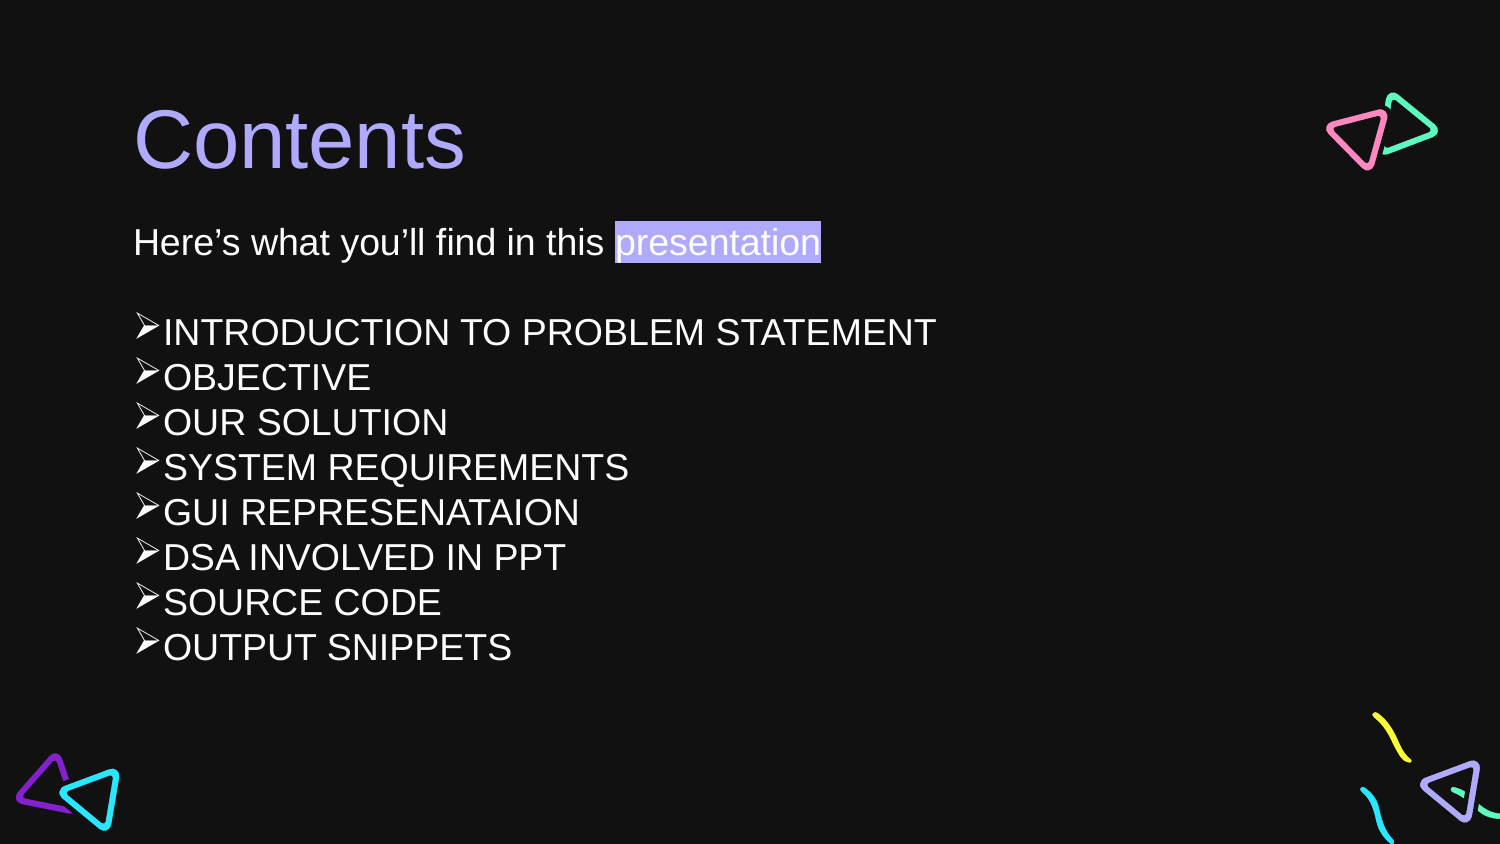

# Contents
Here’s what you’ll find in this presentation

INTRODUCTION TO PROBLEM STATEMENT
OBJECTIVE
OUR SOLUTION
SYSTEM REQUIREMENTS
GUI REPRESENATAION
DSA INVOLVED IN PPT
SOURCE CODE
OUTPUT SNIPPETS